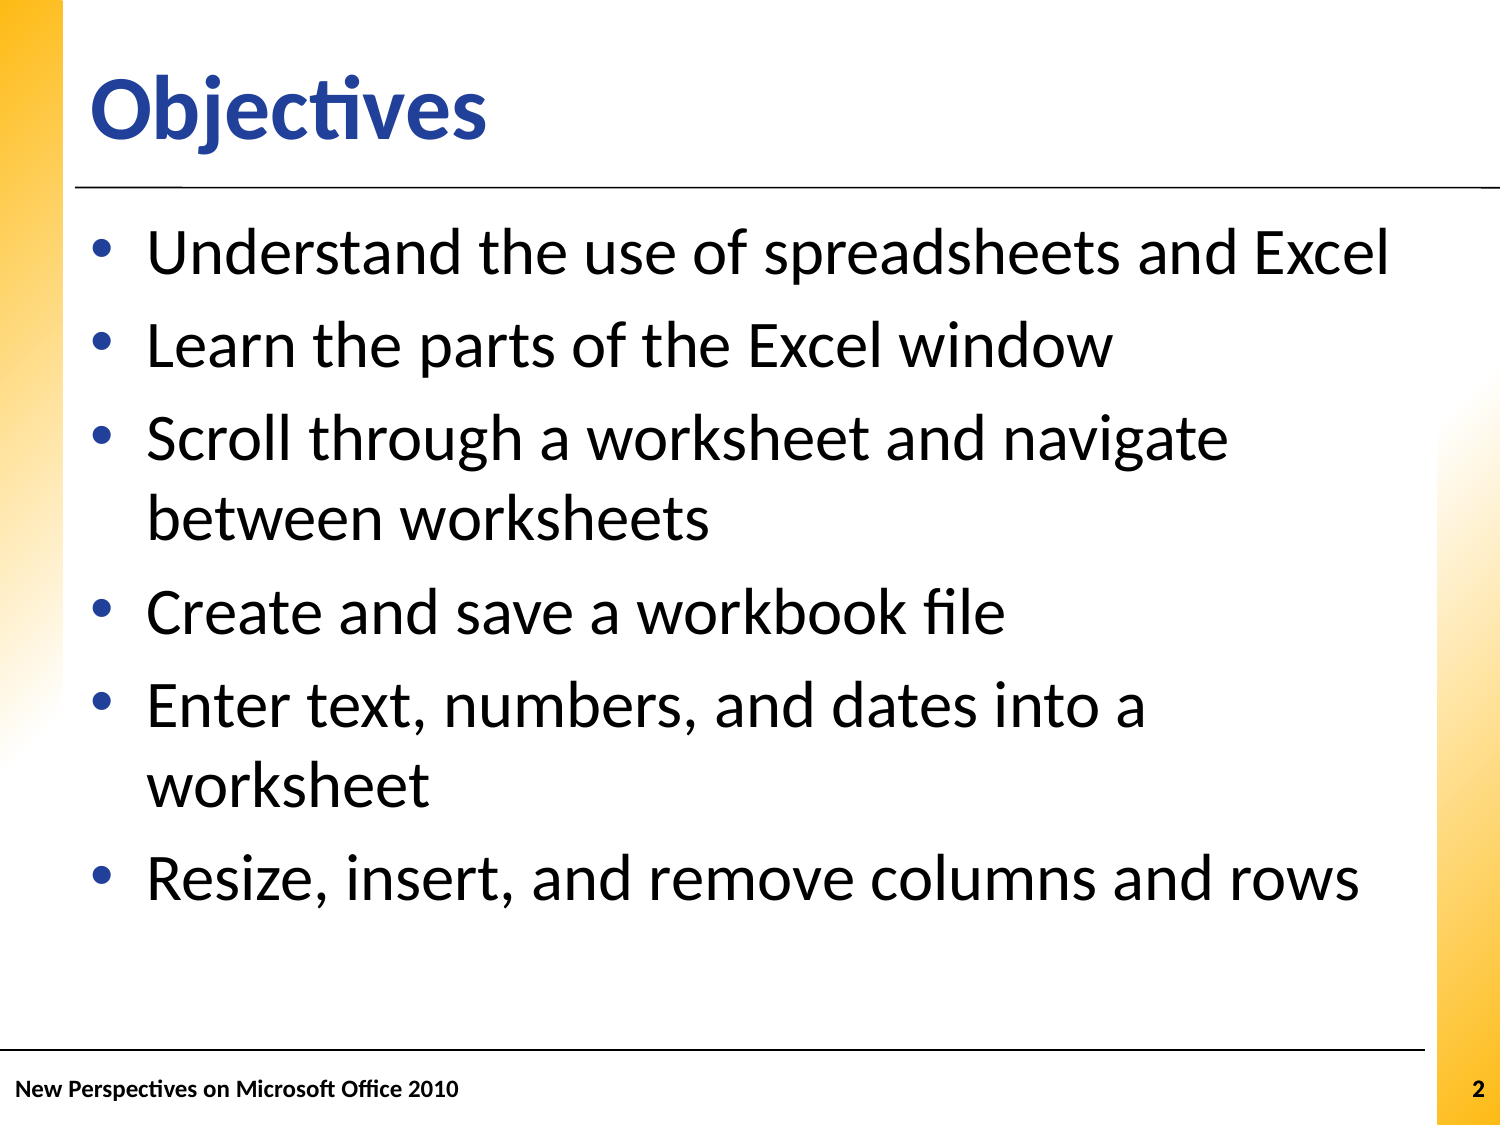

# Objectives
Understand the use of spreadsheets and Excel
Learn the parts of the Excel window
Scroll through a worksheet and navigate between worksheets
Create and save a workbook file
Enter text, numbers, and dates into a worksheet
Resize, insert, and remove columns and rows
New Perspectives on Microsoft Office 2010
2
2